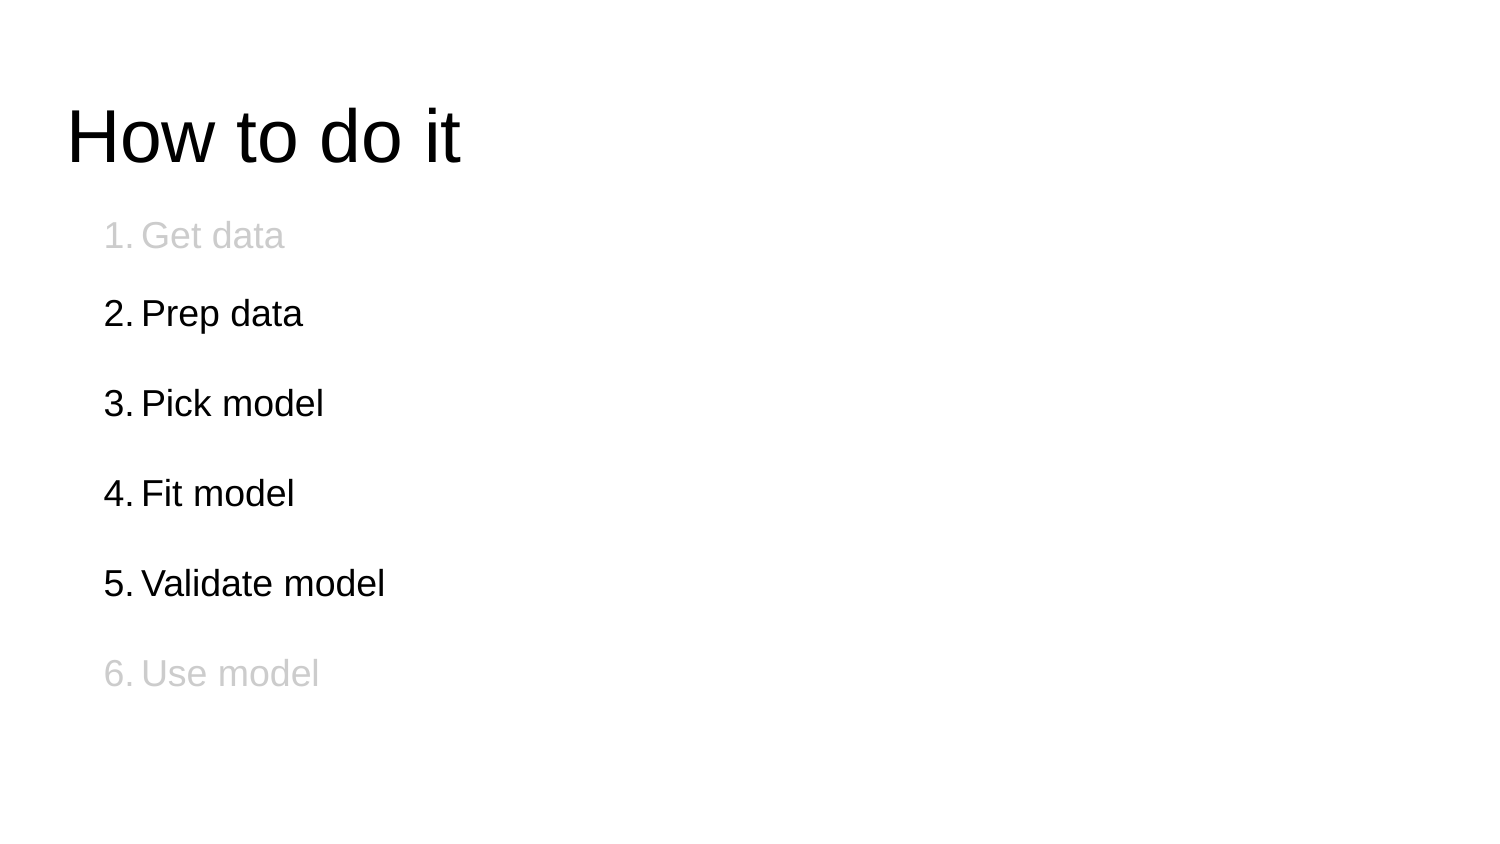

# How to do it
Get data
Prep data

Pick model

Fit model

Validate model

Use model